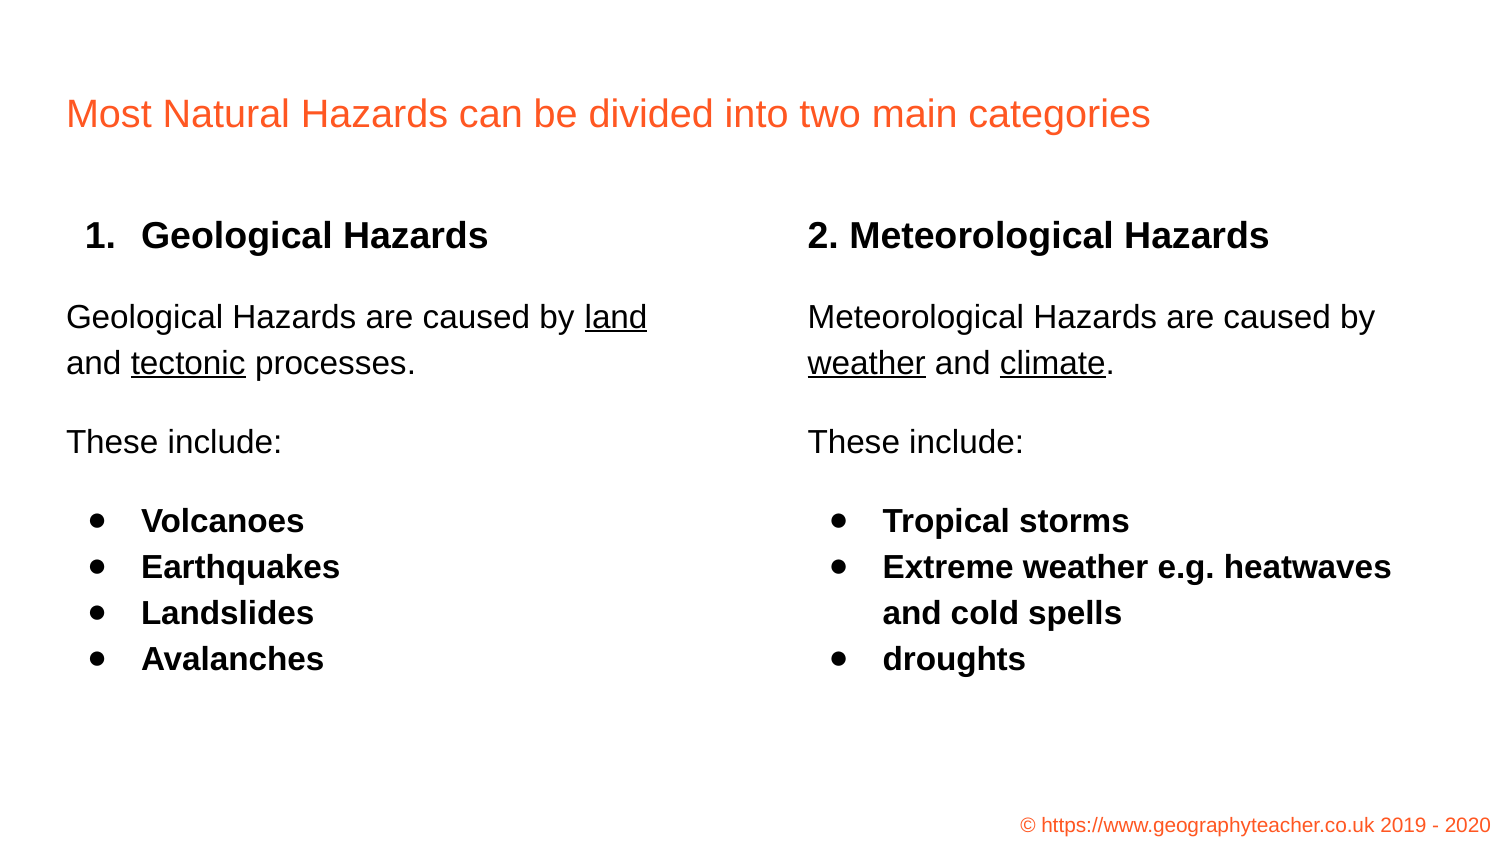

# Most Natural Hazards can be divided into two main categories
Geological Hazards
Geological Hazards are caused by land and tectonic processes.
These include:
Volcanoes
Earthquakes
Landslides
Avalanches

2. Meteorological Hazards
Meteorological Hazards are caused by weather and climate.
These include:
Tropical storms
Extreme weather e.g. heatwaves and cold spells
droughts